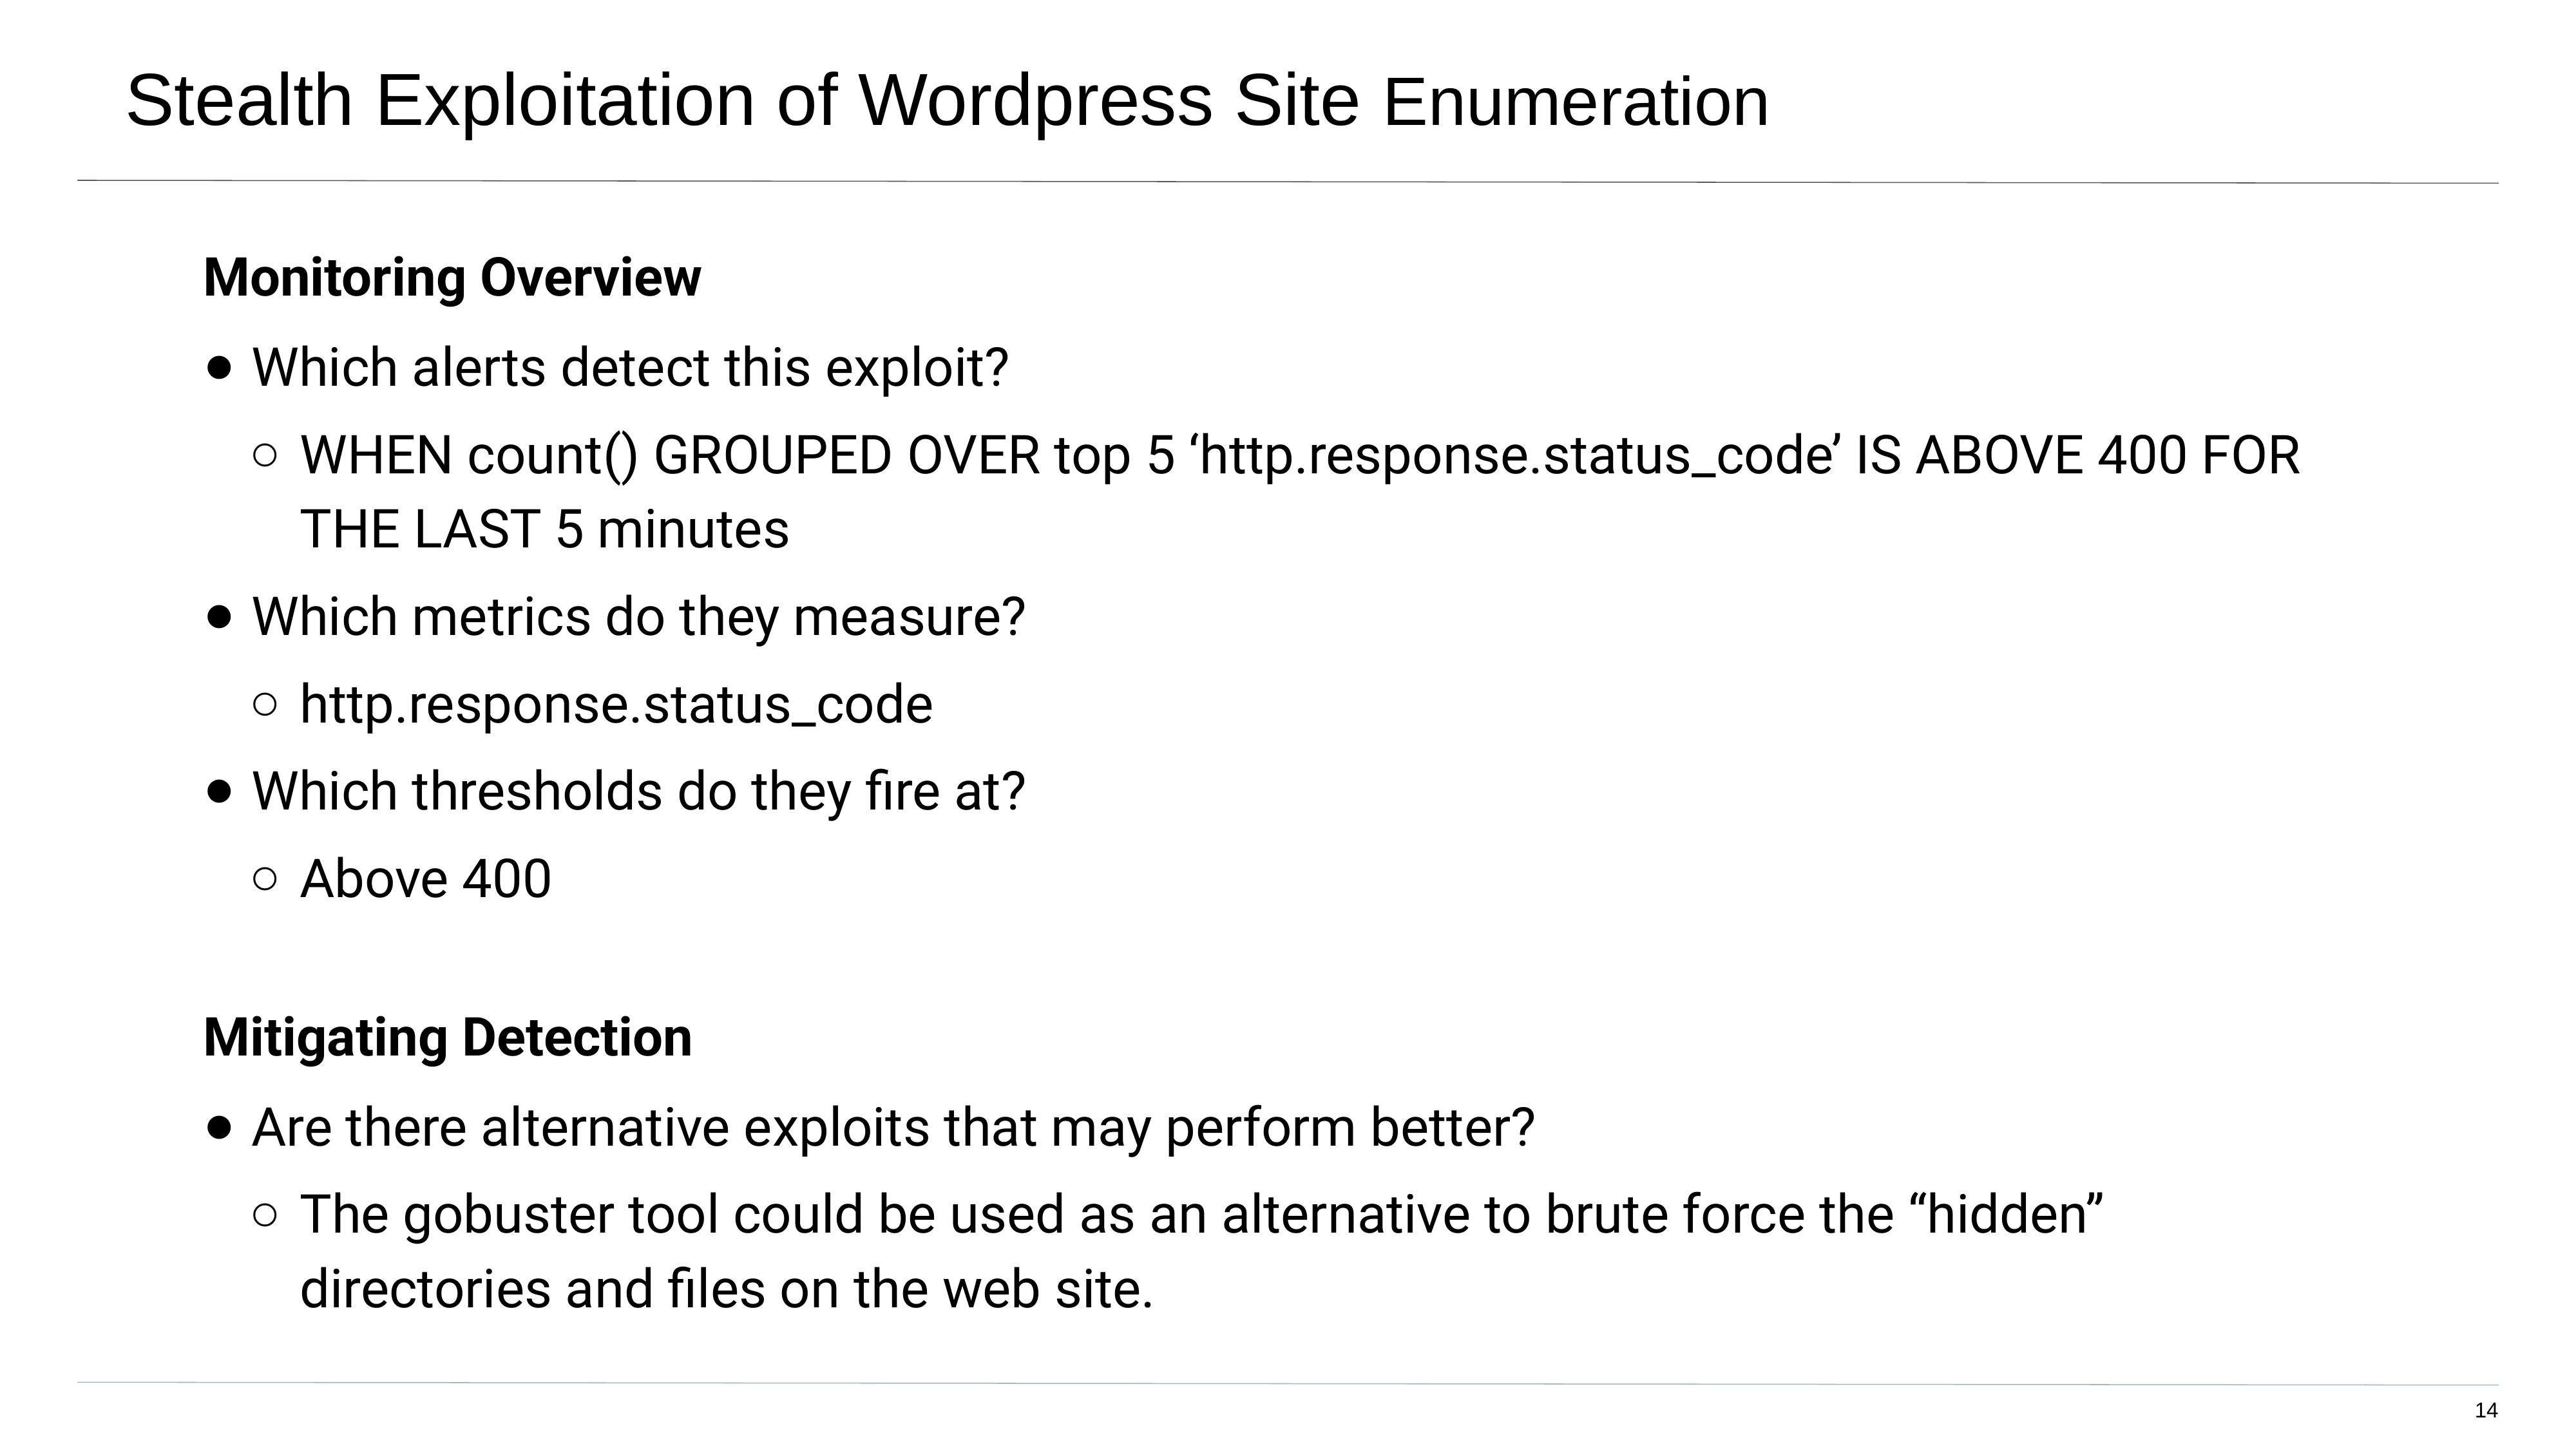

# Stealth Exploitation of Wordpress Site Enumeration
Monitoring Overview
Which alerts detect this exploit?
WHEN count() GROUPED OVER top 5 ‘http.response.status_code’ IS ABOVE 400 FOR THE LAST 5 minutes
Which metrics do they measure?
http.response.status_code
Which thresholds do they fire at?
Above 400

Mitigating Detection
Are there alternative exploits that may perform better?
The gobuster tool could be used as an alternative to brute force the “hidden” directories and files on the web site.
14